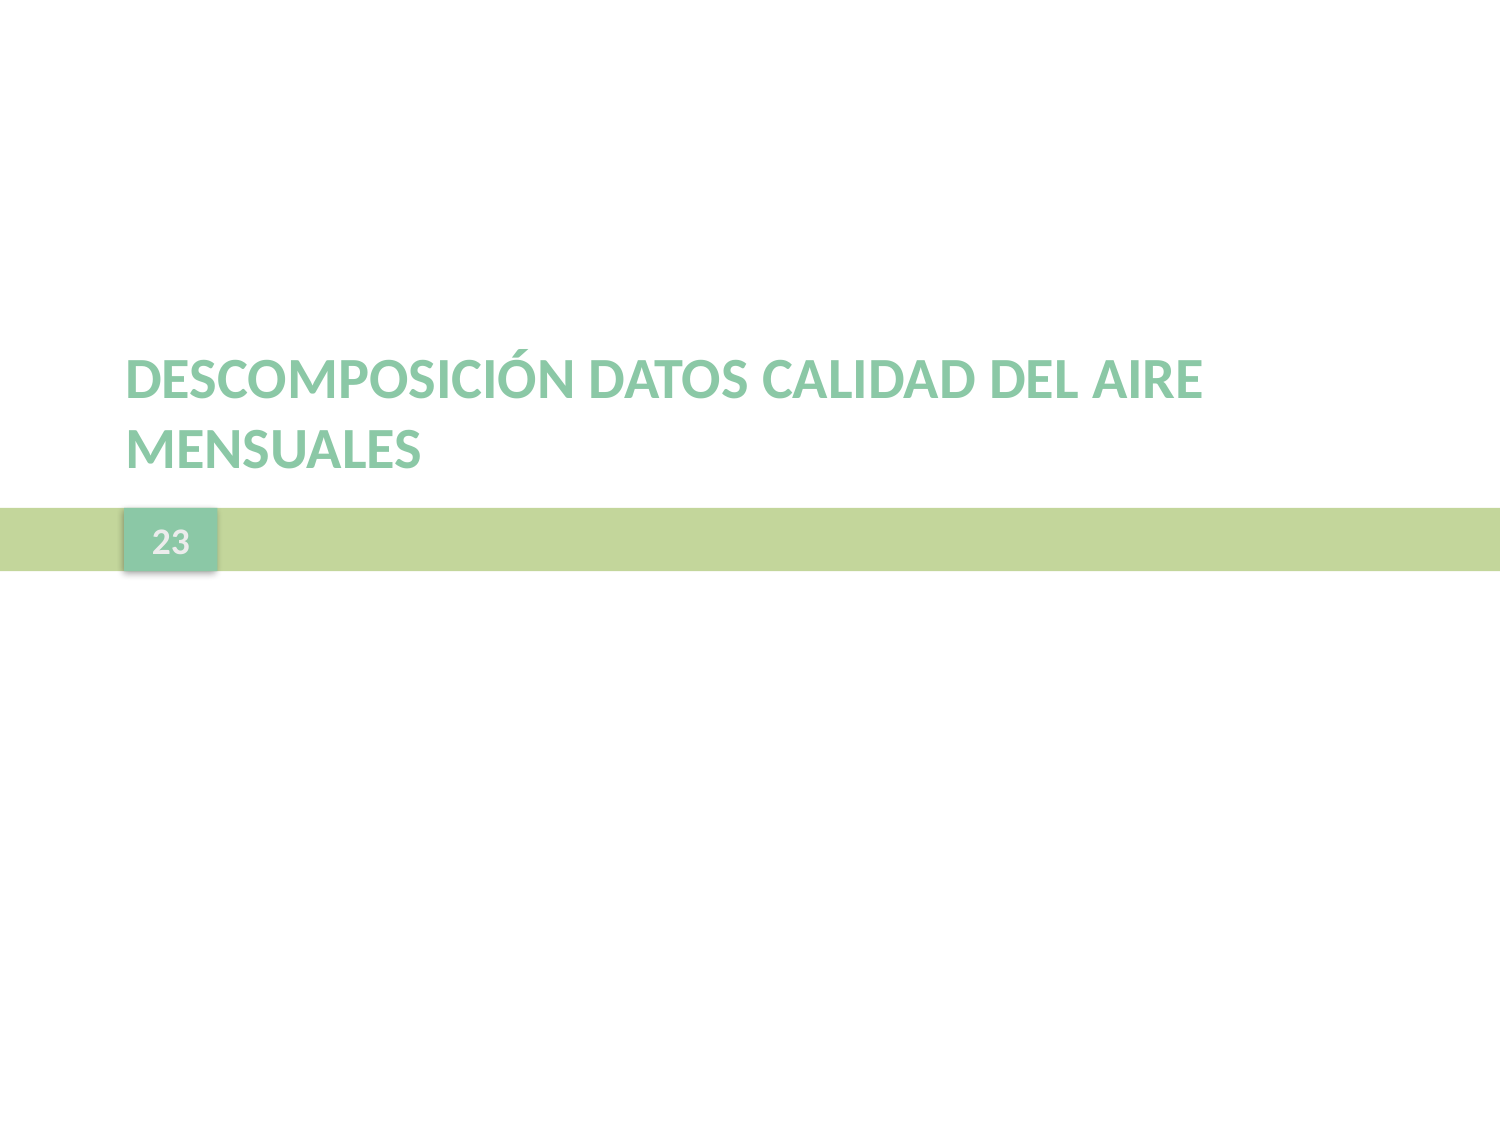

# Descomposición Datos Calidad del Aire Mensuales